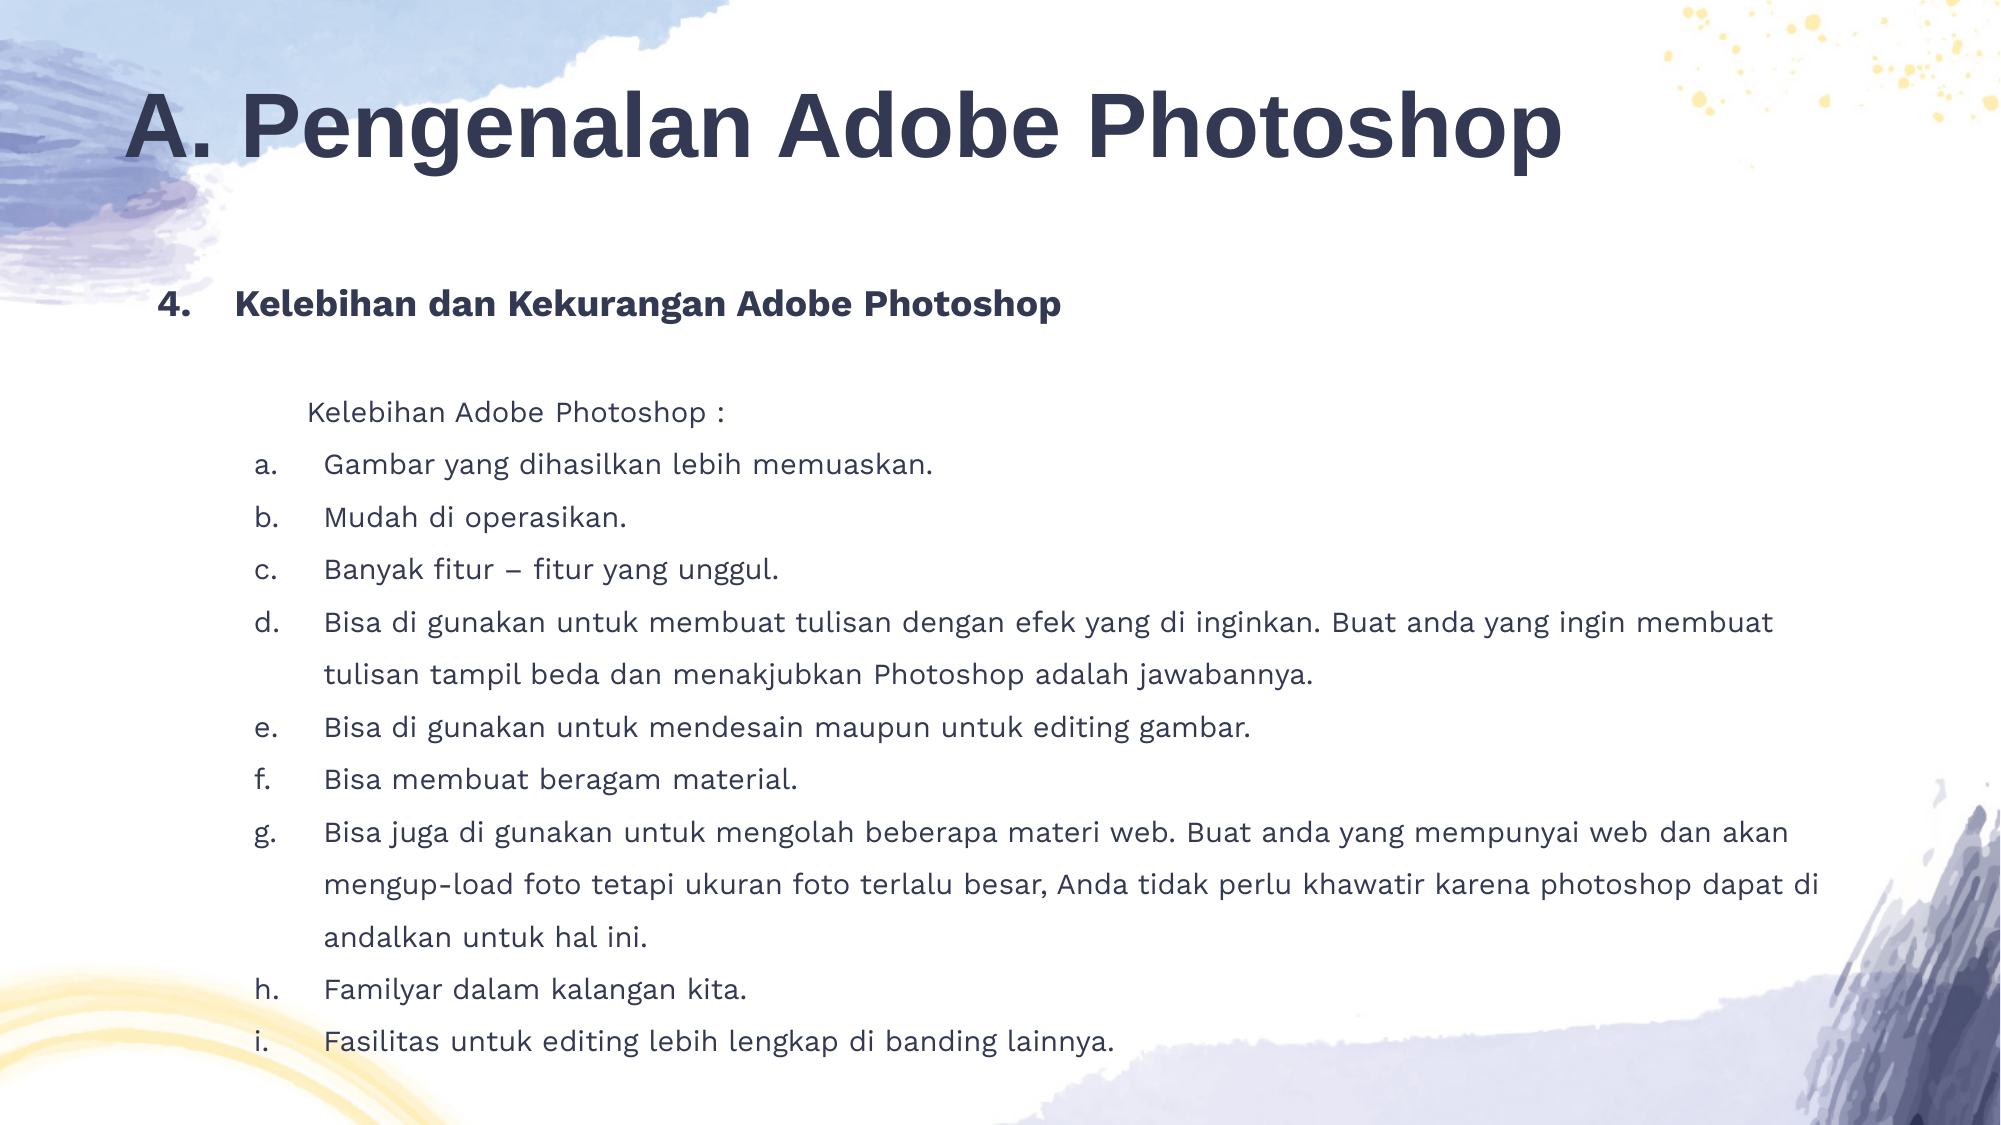

# A. Pengenalan Adobe Photoshop
4.    Kelebihan dan Kekurangan Adobe Photoshop

	Kelebihan Adobe Photoshop :
Gambar yang dihasilkan lebih memuaskan.
Mudah di operasikan.
Banyak fitur – fitur yang unggul.
Bisa di gunakan untuk membuat tulisan dengan efek yang di inginkan. Buat anda yang ingin membuat tulisan tampil beda dan menakjubkan Photoshop adalah jawabannya.
Bisa di gunakan untuk mendesain maupun untuk editing gambar.
Bisa membuat beragam material.
Bisa juga di gunakan untuk mengolah beberapa materi web. Buat anda yang mempunyai web dan akan mengup-load foto tetapi ukuran foto terlalu besar, Anda tidak perlu khawatir karena photoshop dapat di andalkan untuk hal ini.
Familyar dalam kalangan kita.
Fasilitas untuk editing lebih lengkap di banding lainnya.